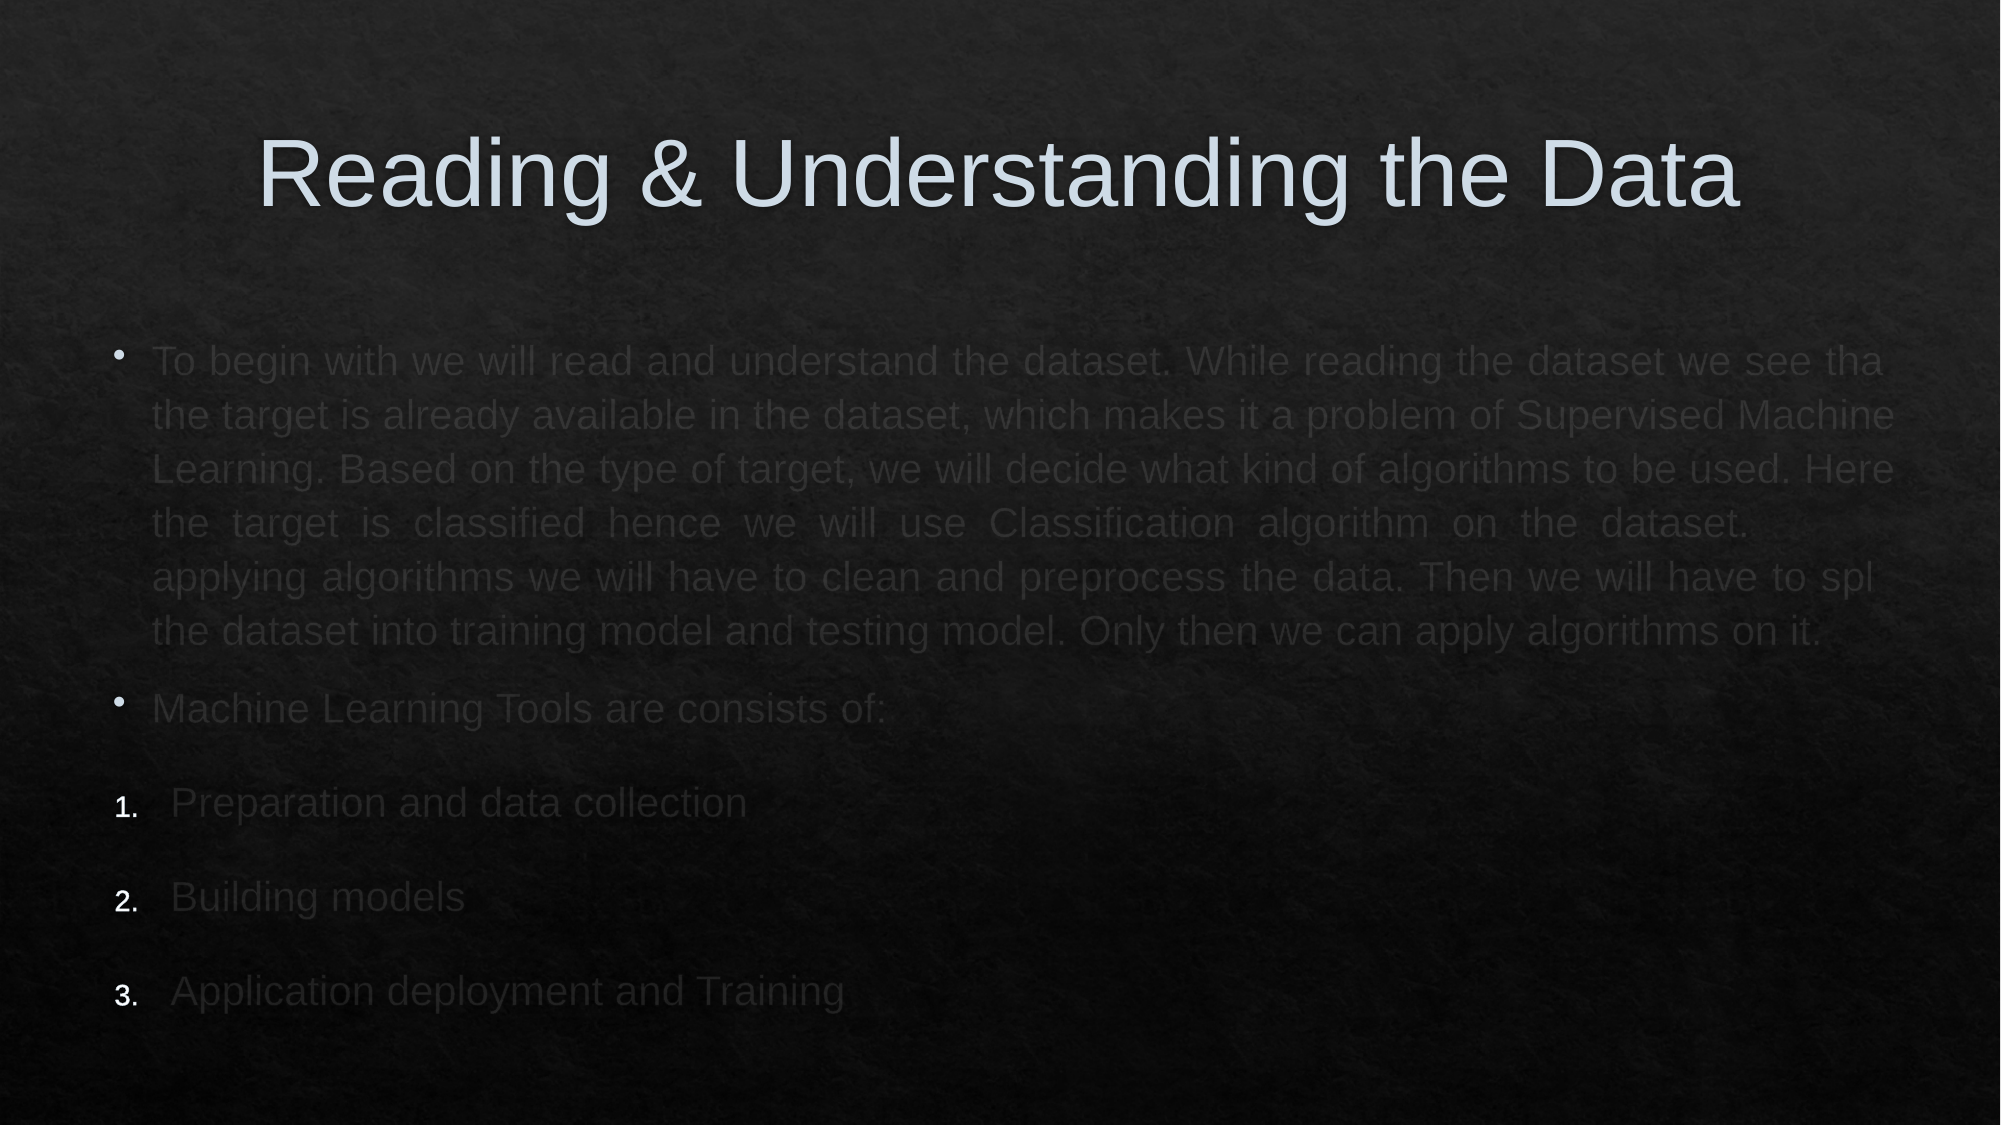

# Reading & Understanding the Data
To begin with we will read and understand the dataset. While reading the dataset we see that the target is already available in the dataset, which makes it a problem of Supervised Machine Learning. Based on the type of target, we will decide what kind of algorithms to be used. Here the target is classified hence we will use Classification algorithm on the dataset. Before applying algorithms we will have to clean and preprocess the data. Then we will have to split the dataset into training model and testing model. Only then we can apply algorithms on it.
Machine Learning Tools are consists of:
Preparation and data collection
Building models
Application deployment and Training